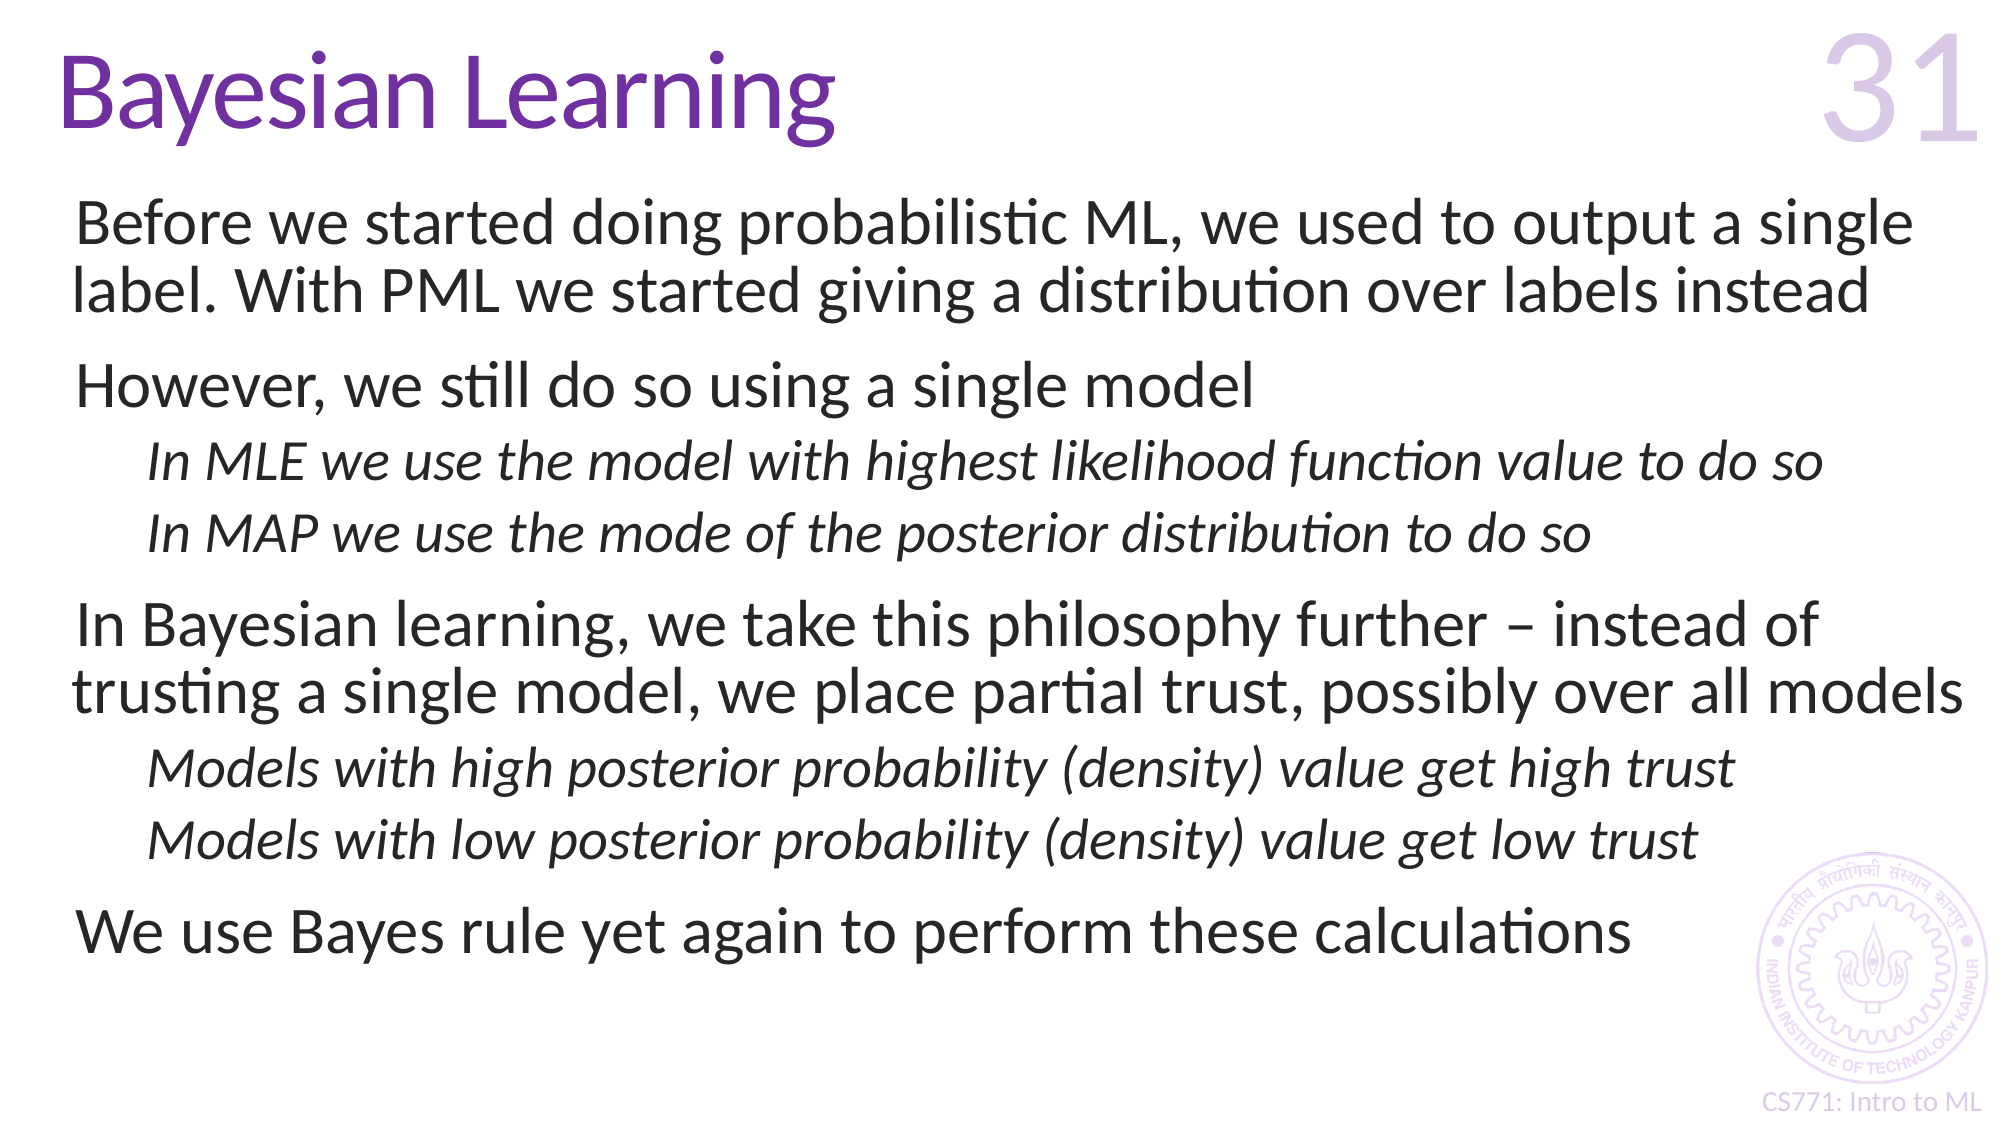

# Bayesian Learning
31
Before we started doing probabilistic ML, we used to output a single label. With PML we started giving a distribution over labels instead
However, we still do so using a single model
In MLE we use the model with highest likelihood function value to do so
In MAP we use the mode of the posterior distribution to do so
In Bayesian learning, we take this philosophy further – instead of trusting a single model, we place partial trust, possibly over all models
Models with high posterior probability (density) value get high trust
Models with low posterior probability (density) value get low trust
We use Bayes rule yet again to perform these calculations